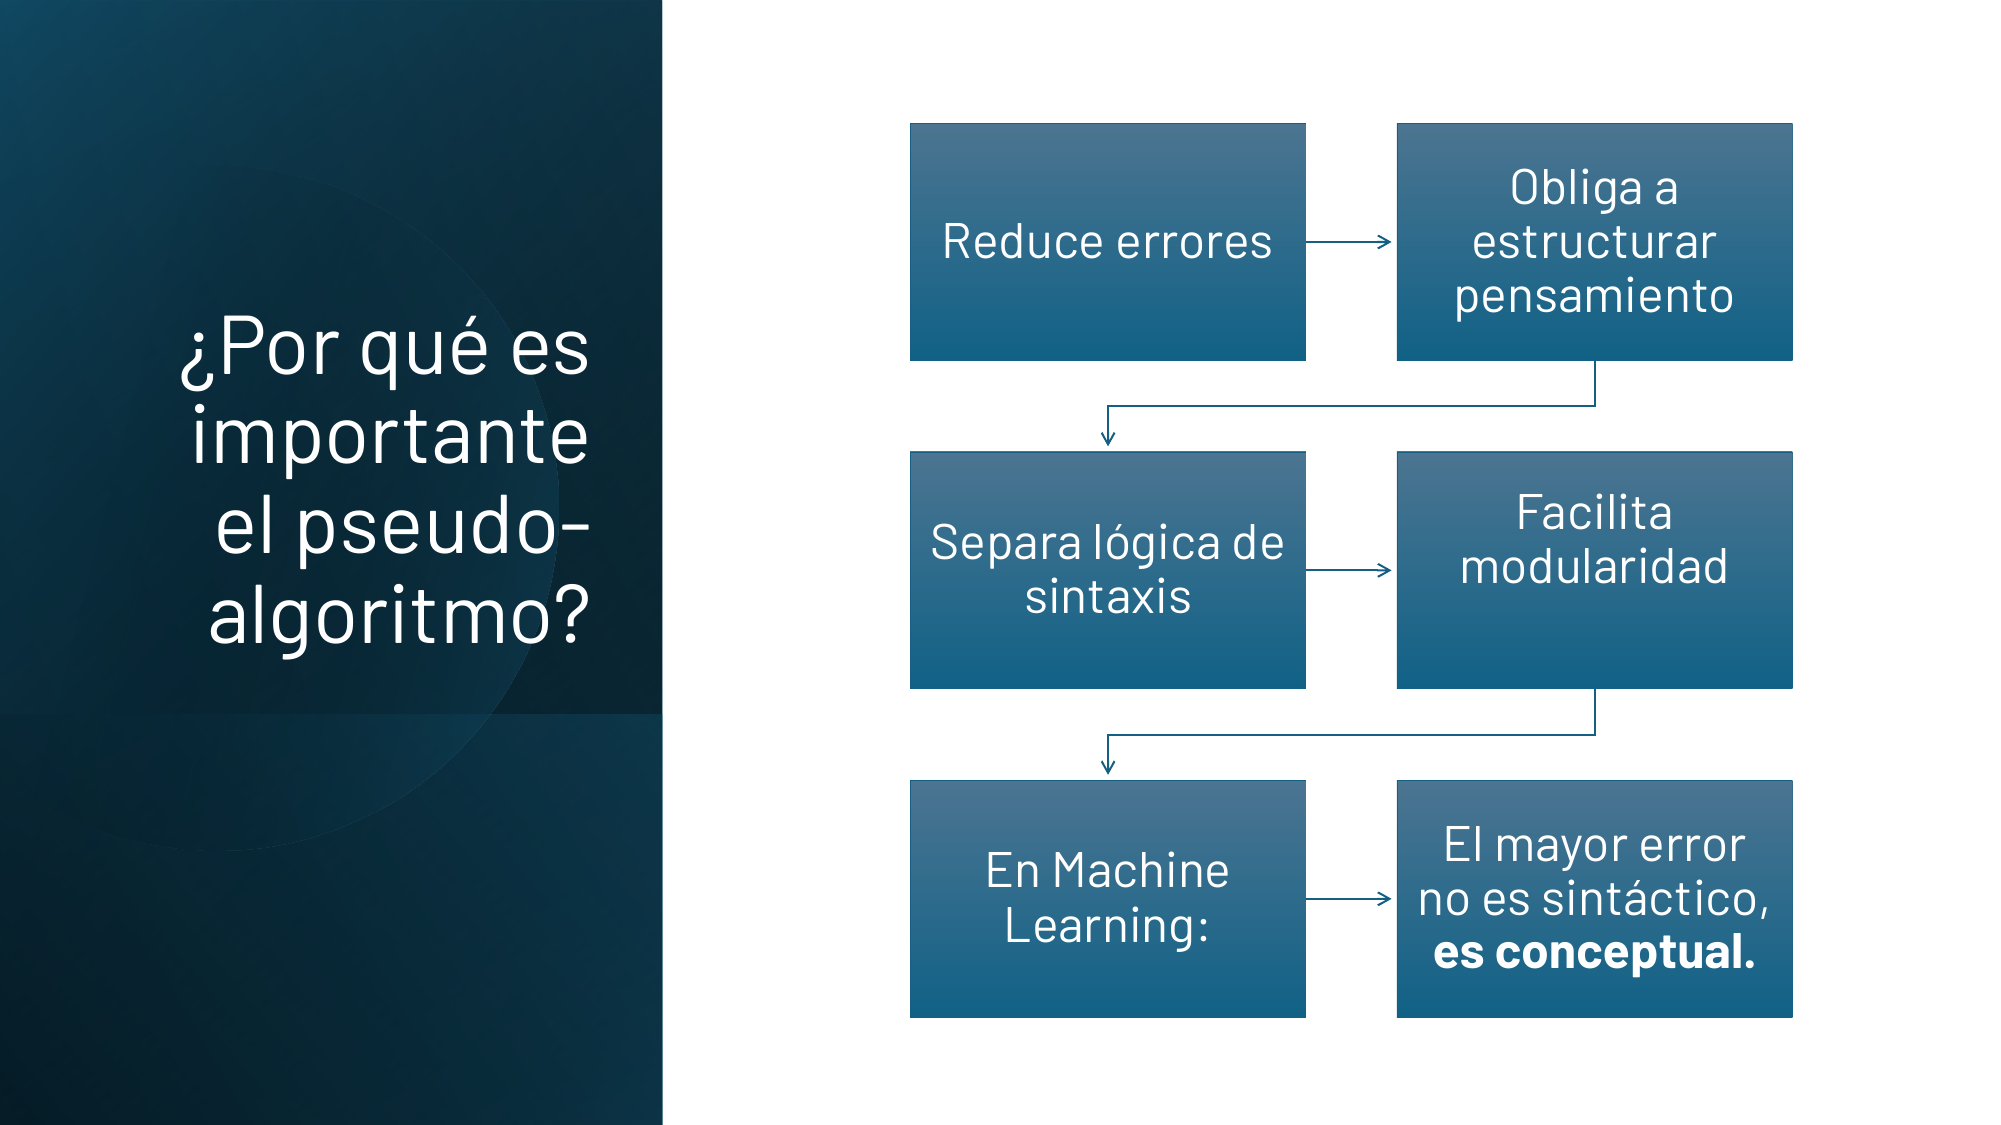

Reduce errores

Obliga a estructurar pensamiento

Separa lógica de sintaxis

Facilita modularidad

En Machine Learning:
El mayor error no es sintáctico, es conceptual.

# ¿Por qué es importante el pseudo-algoritmo?